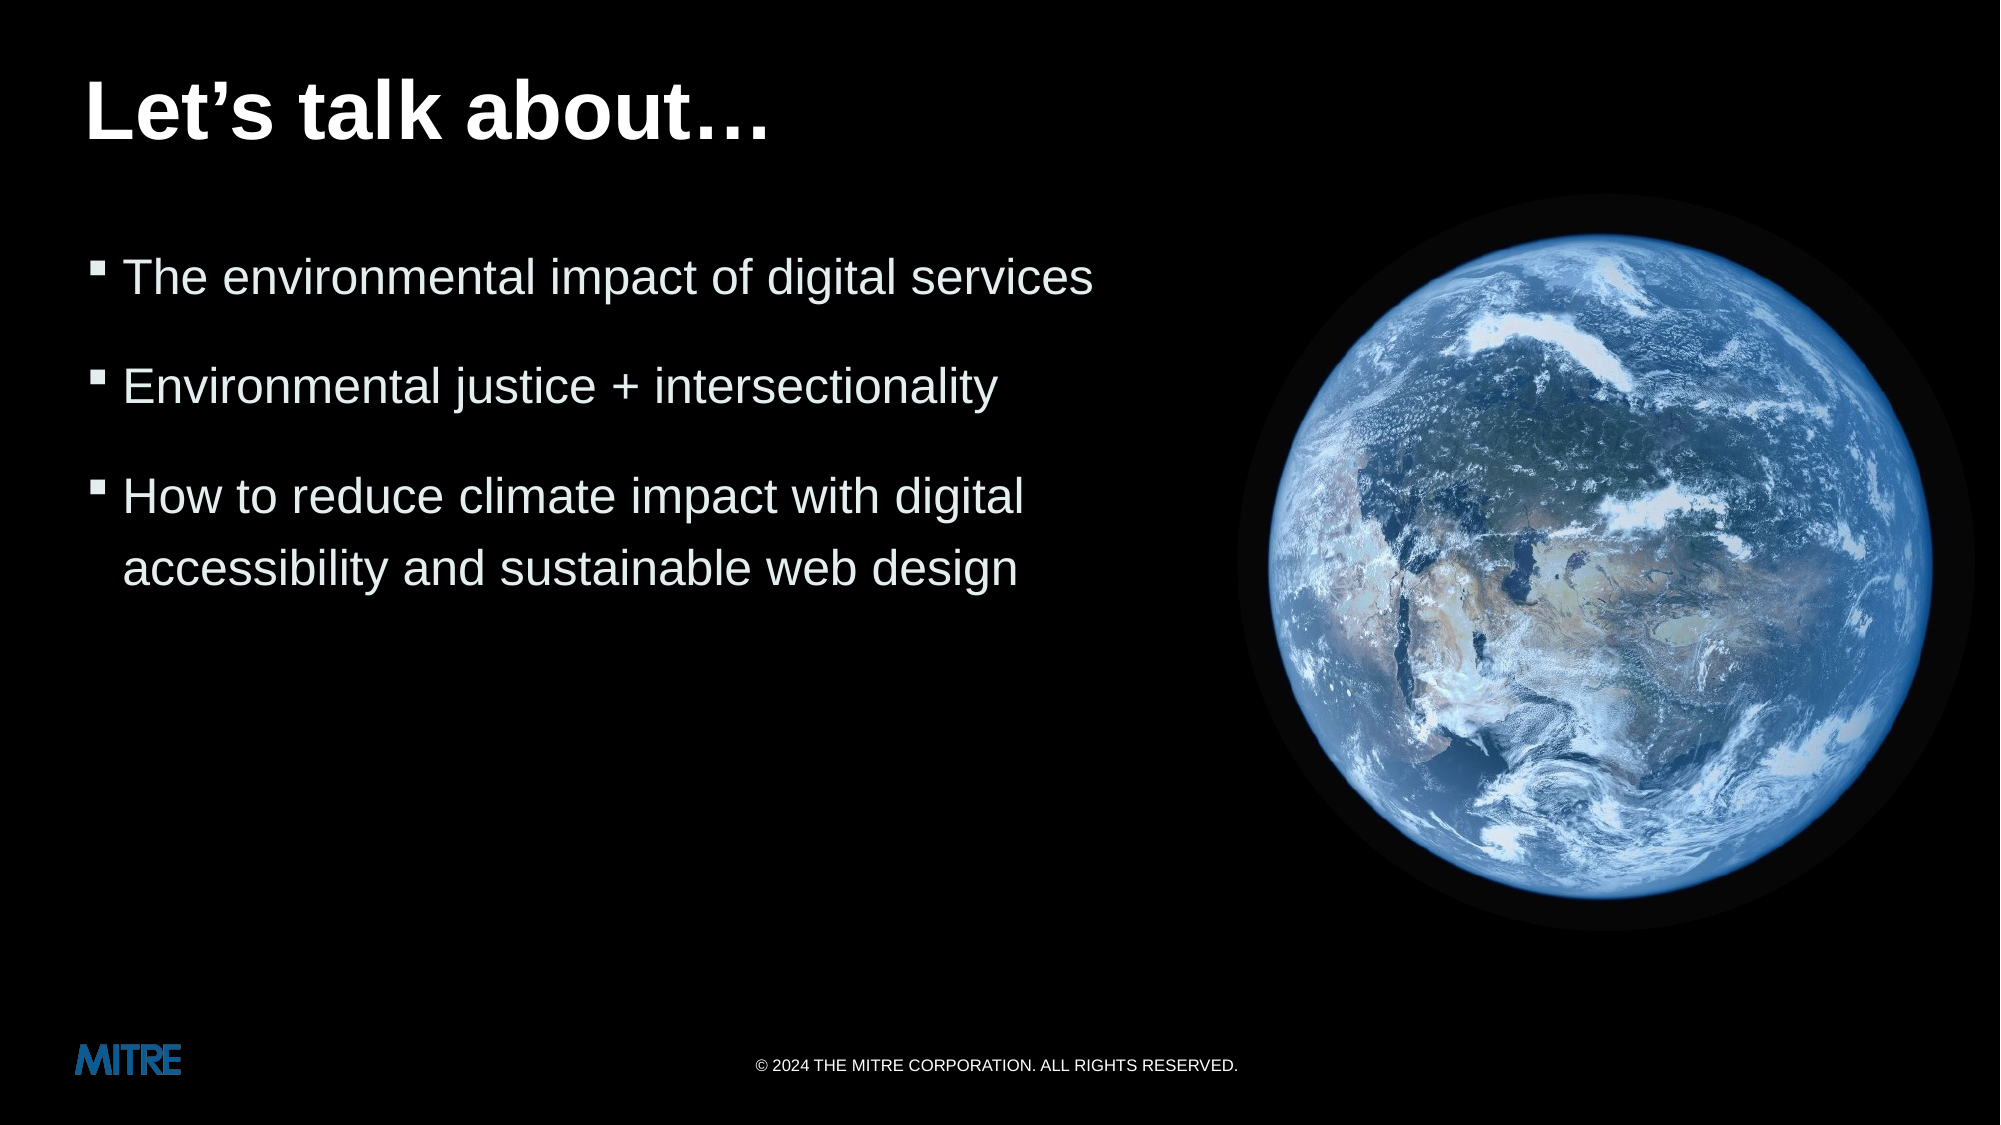

# Let’s talk about…

The environmental impact of digital services
Environmental justice + intersectionality
How to reduce climate impact with digital accessibility and sustainable web design
© 2024 THE MITRE CORPORATION. ALL RIGHTS RESERVED.
4